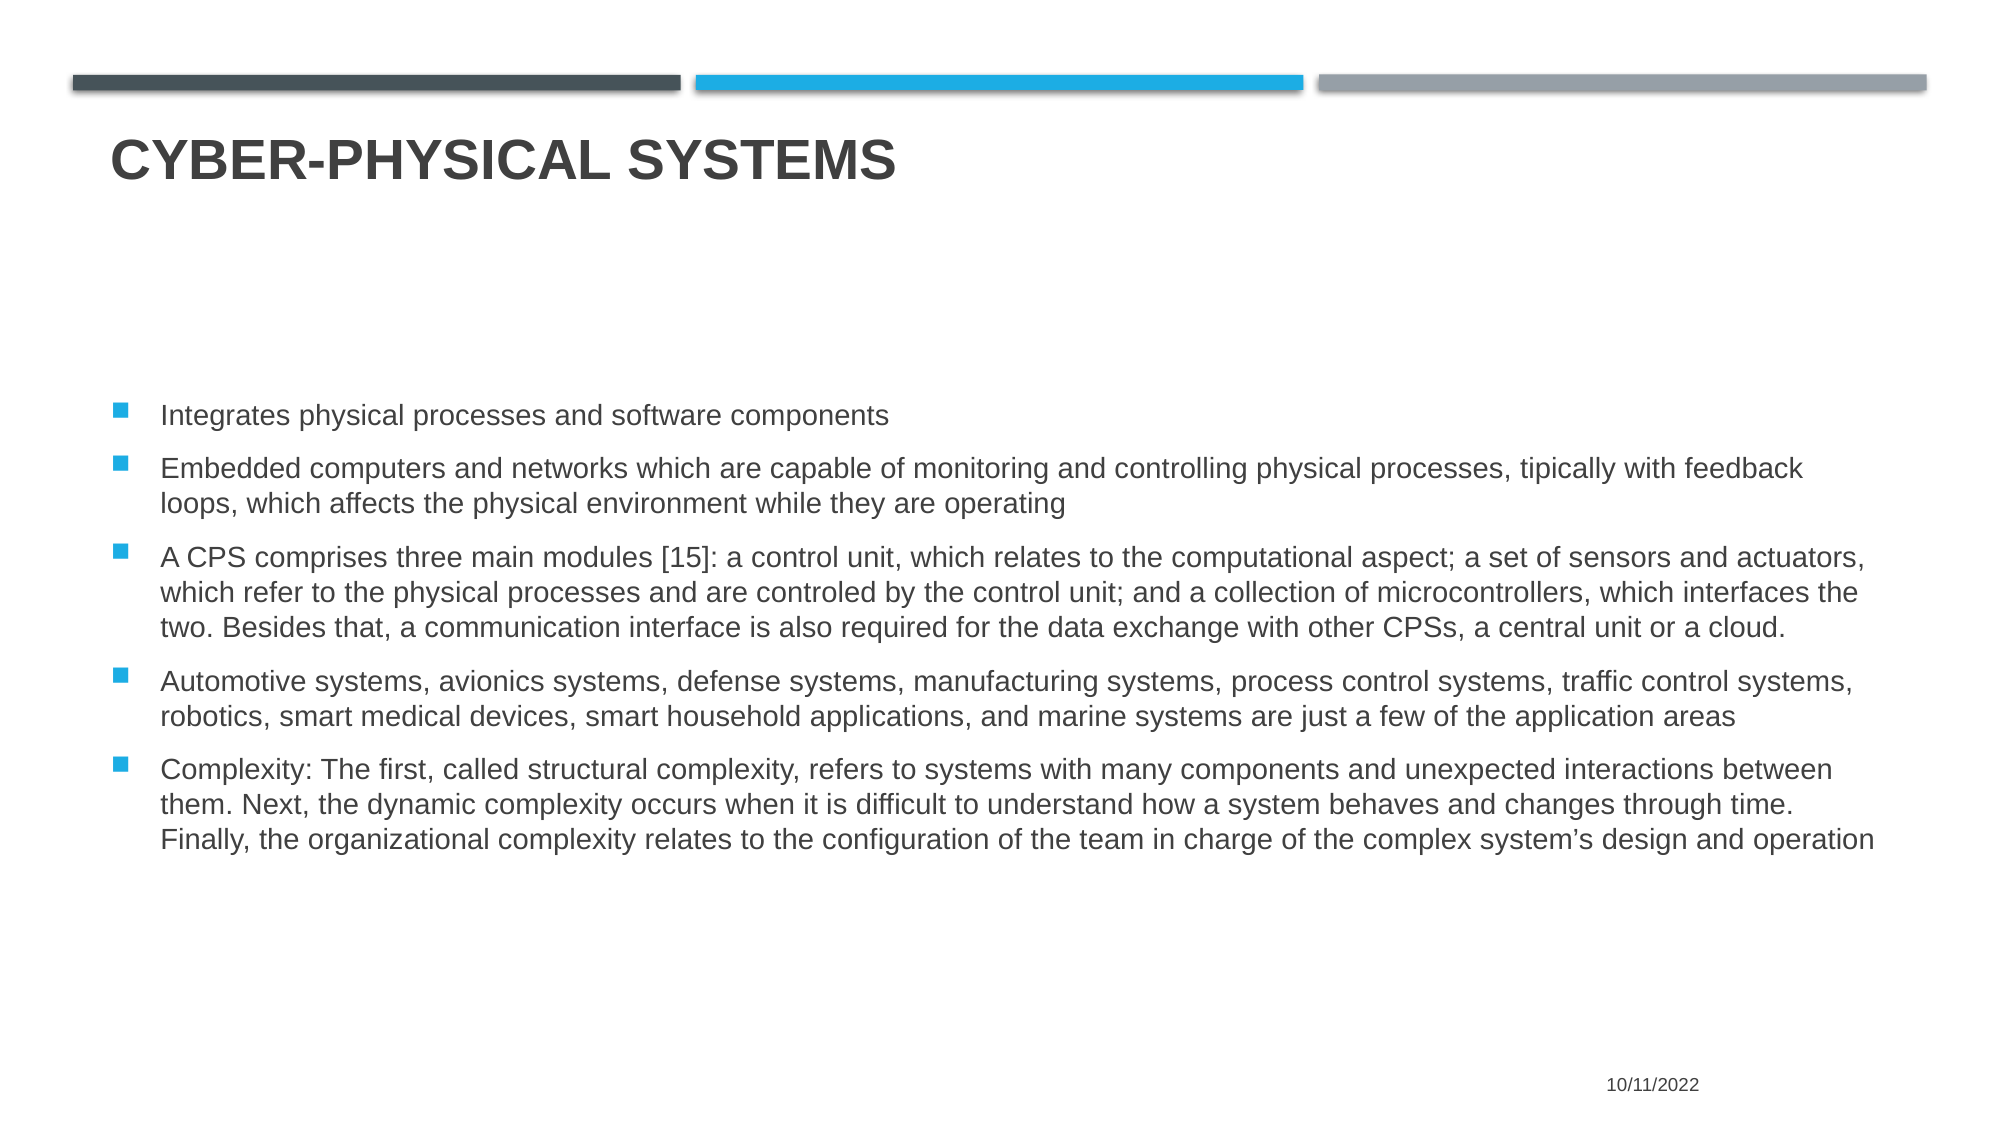

Cyber-physical systems
Integrates physical processes and software components
Embedded computers and networks which are capable of monitoring and controlling physical processes, tipically with feedback loops, which affects the physical environment while they are operating
A CPS comprises three main modules [15]: a control unit, which relates to the computational aspect; a set of sensors and actuators, which refer to the physical processes and are controled by the control unit; and a collection of microcontrollers, which interfaces the two. Besides that, a communication interface is also required for the data exchange with other CPSs, a central unit or a cloud.
Automotive systems, avionics systems, defense systems, manufacturing systems, process control systems, traffic control systems, robotics, smart medical devices, smart household applications, and marine systems are just a few of the application areas
Complexity: The first, called structural complexity, refers to systems with many components and unexpected interactions between them. Next, the dynamic complexity occurs when it is difficult to understand how a system behaves and changes through time. Finally, the organizational complexity relates to the configuration of the team in charge of the complex system’s design and operation
10/11/2022